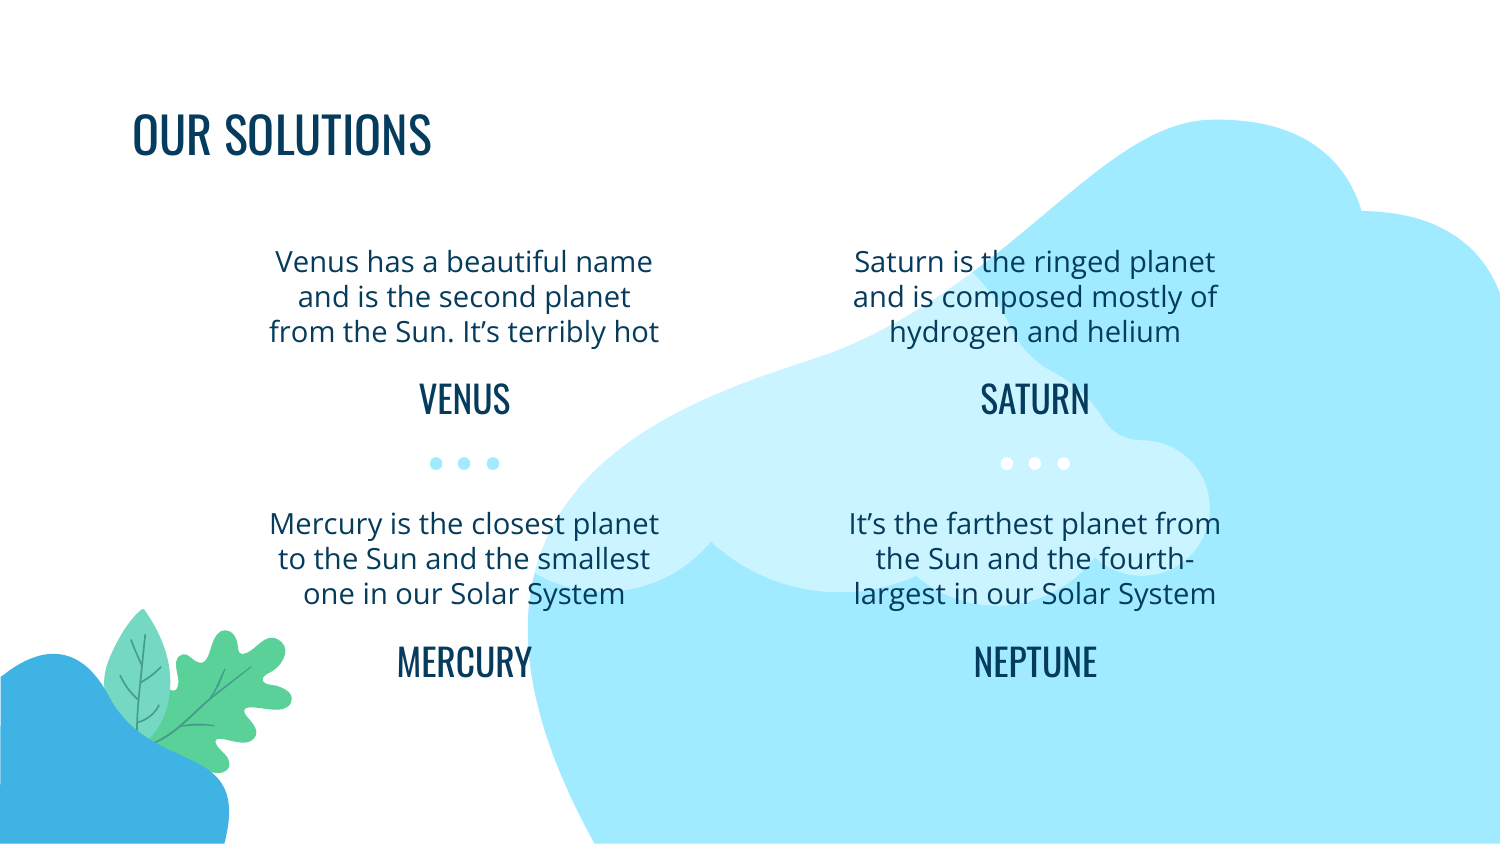

# OUR SOLUTIONS

Venus has a beautiful name and is the second planet from the Sun. It’s terribly hot

Saturn is the ringed planet and is composed mostly of hydrogen and helium

VENUS

SATURN

Mercury is the closest planet to the Sun and the smallest one in our Solar System

It’s the farthest planet from the Sun and the fourth- largest in our Solar System

MERCURY
NEPTUNE